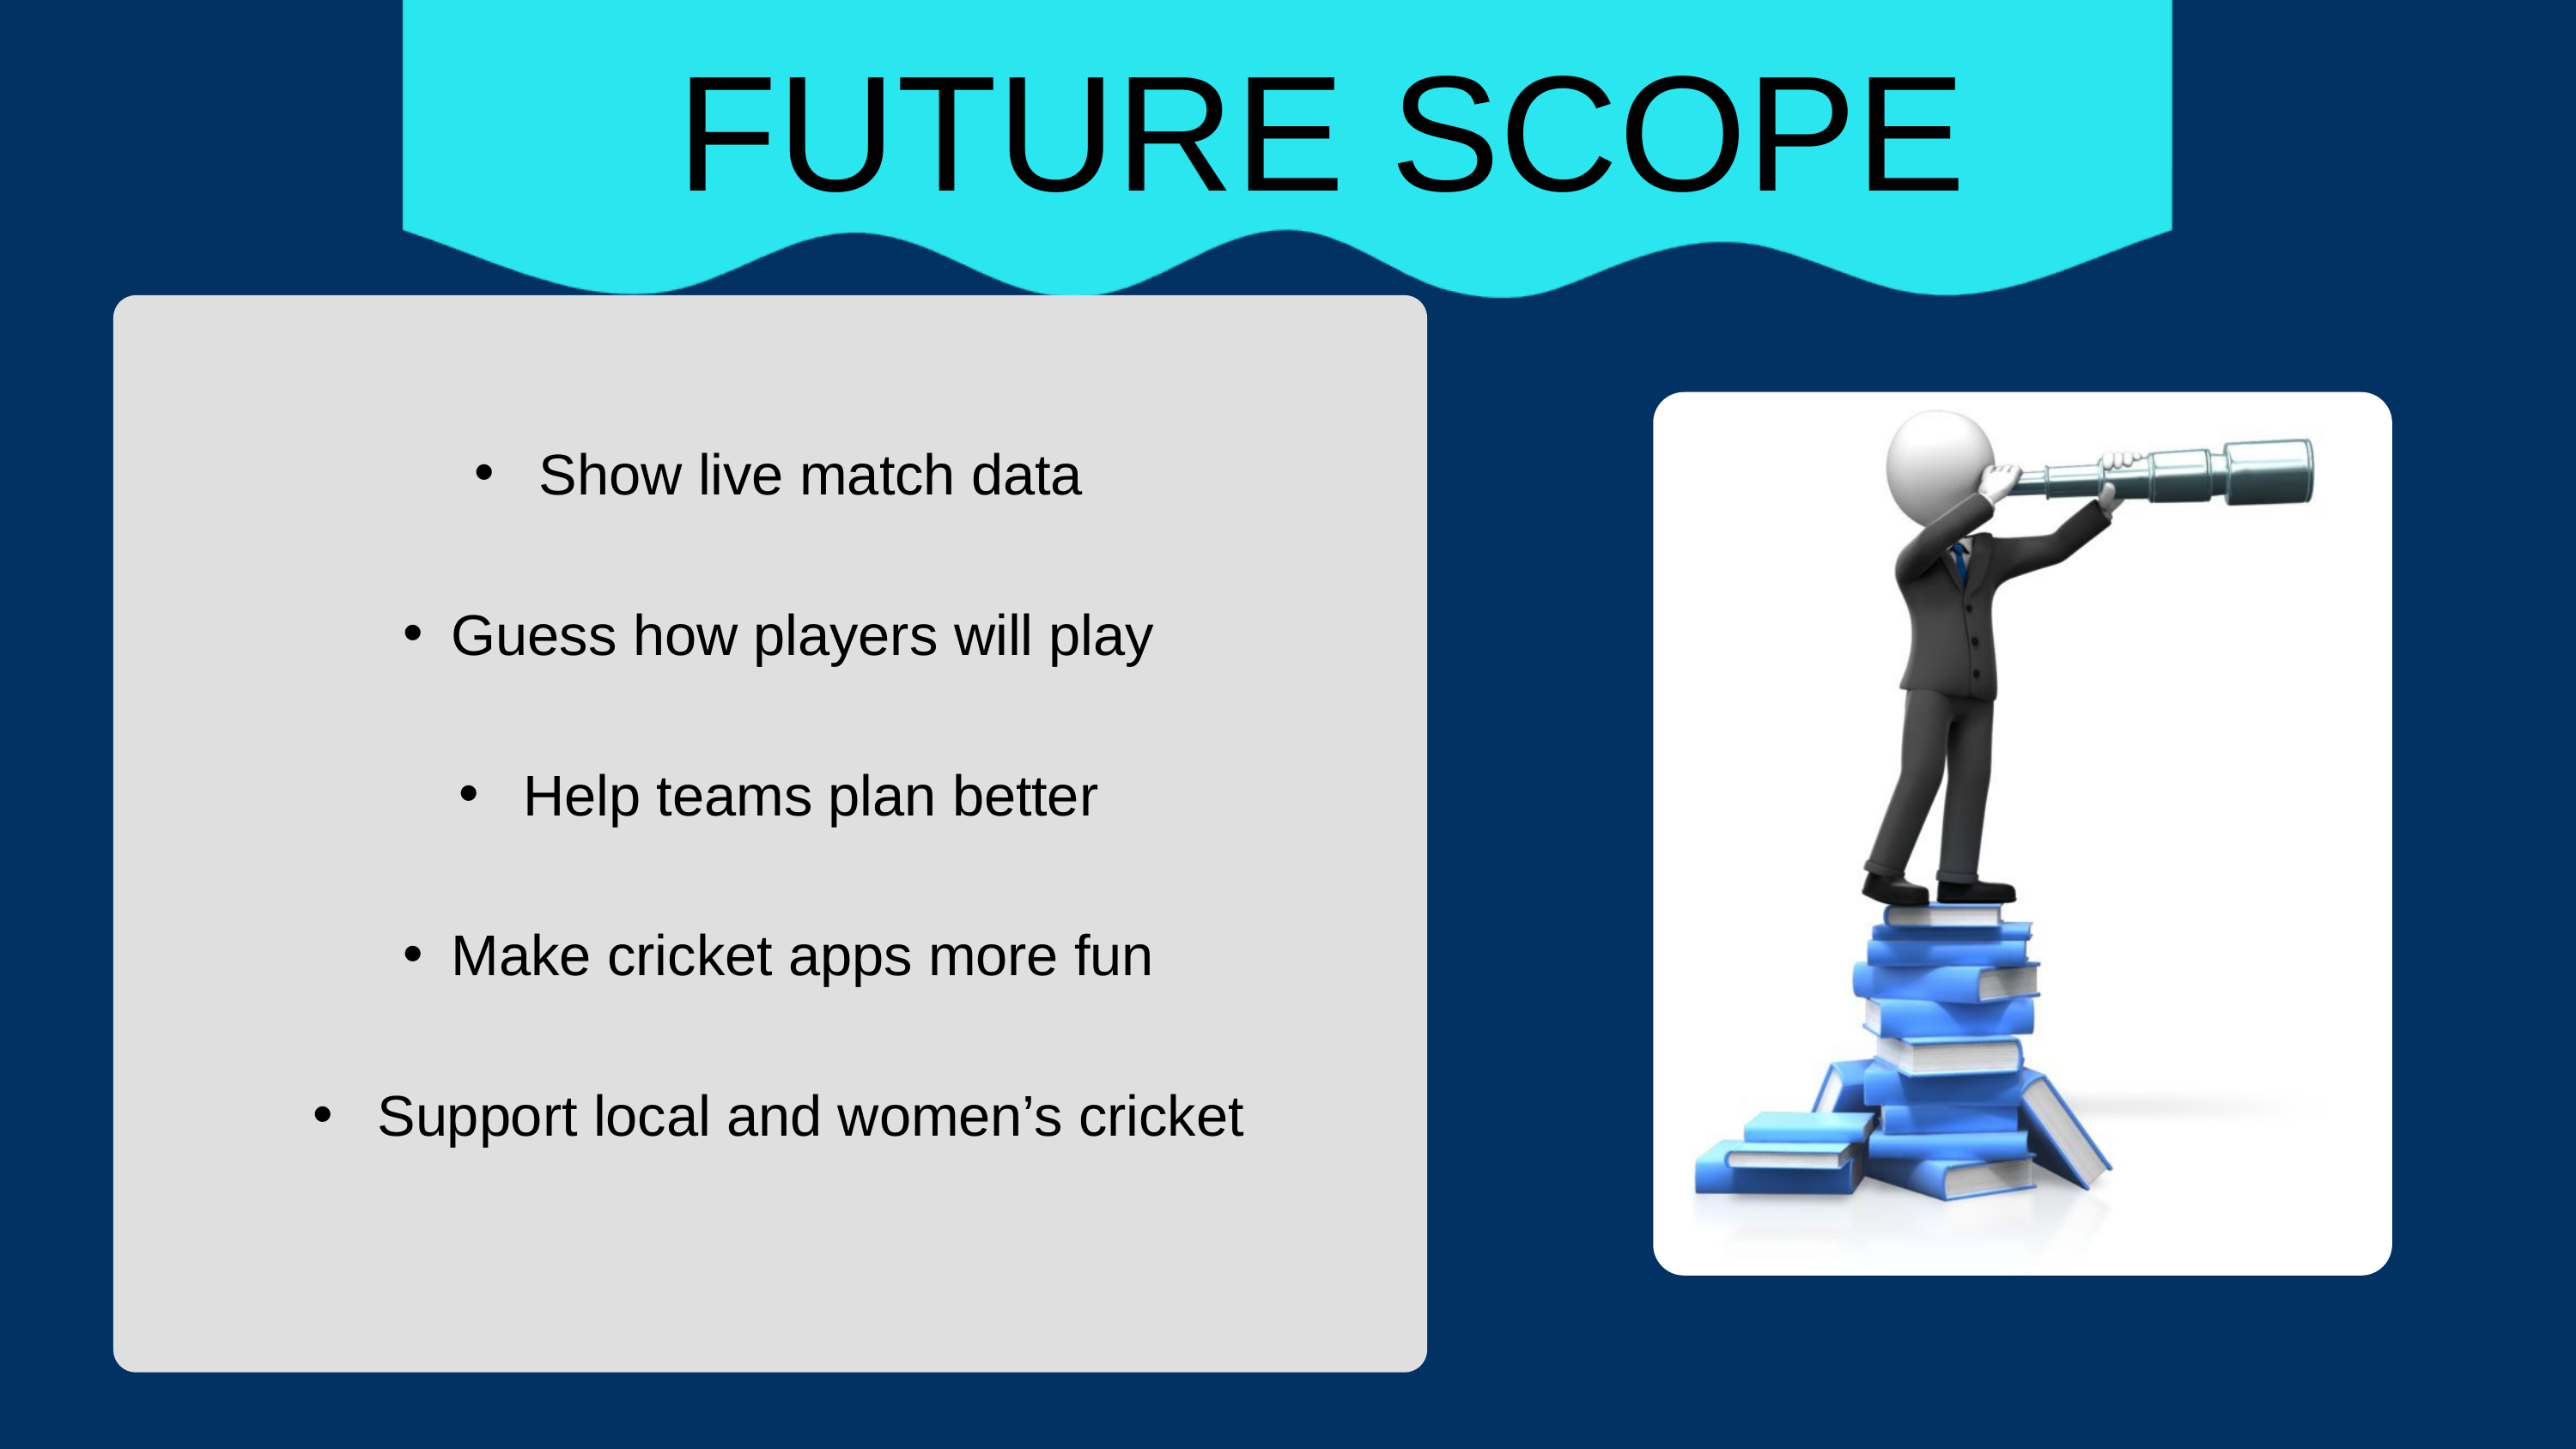

FUTURE SCOPE

 Show live match data

Guess how players will play

 Help teams plan better

Make cricket apps more fun

 Support local and women’s cricket